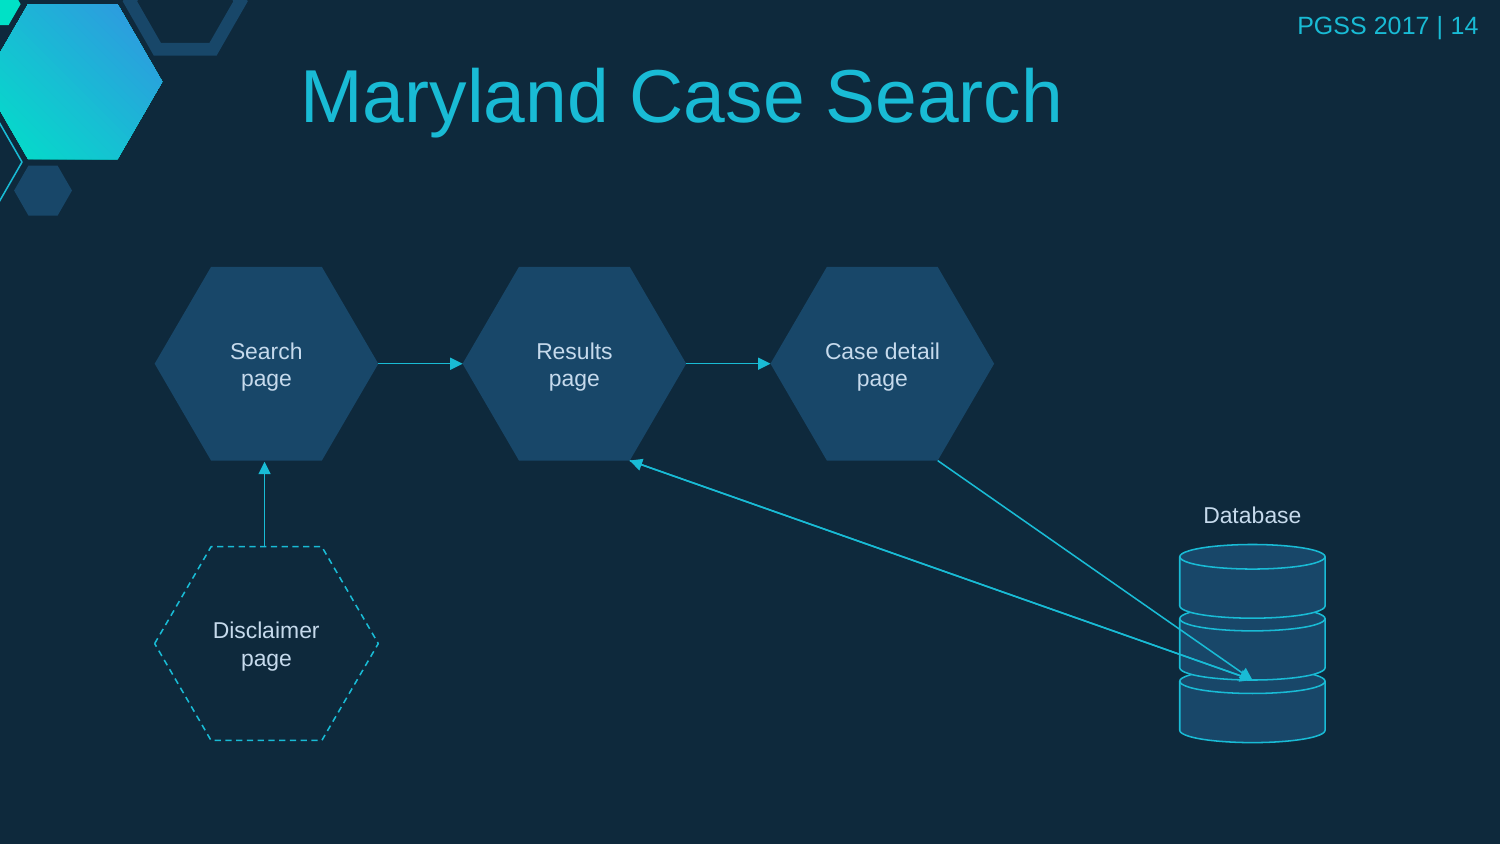

Maryland Case Search
Search page
Results page
Case detail page
Database

Disclaimer page